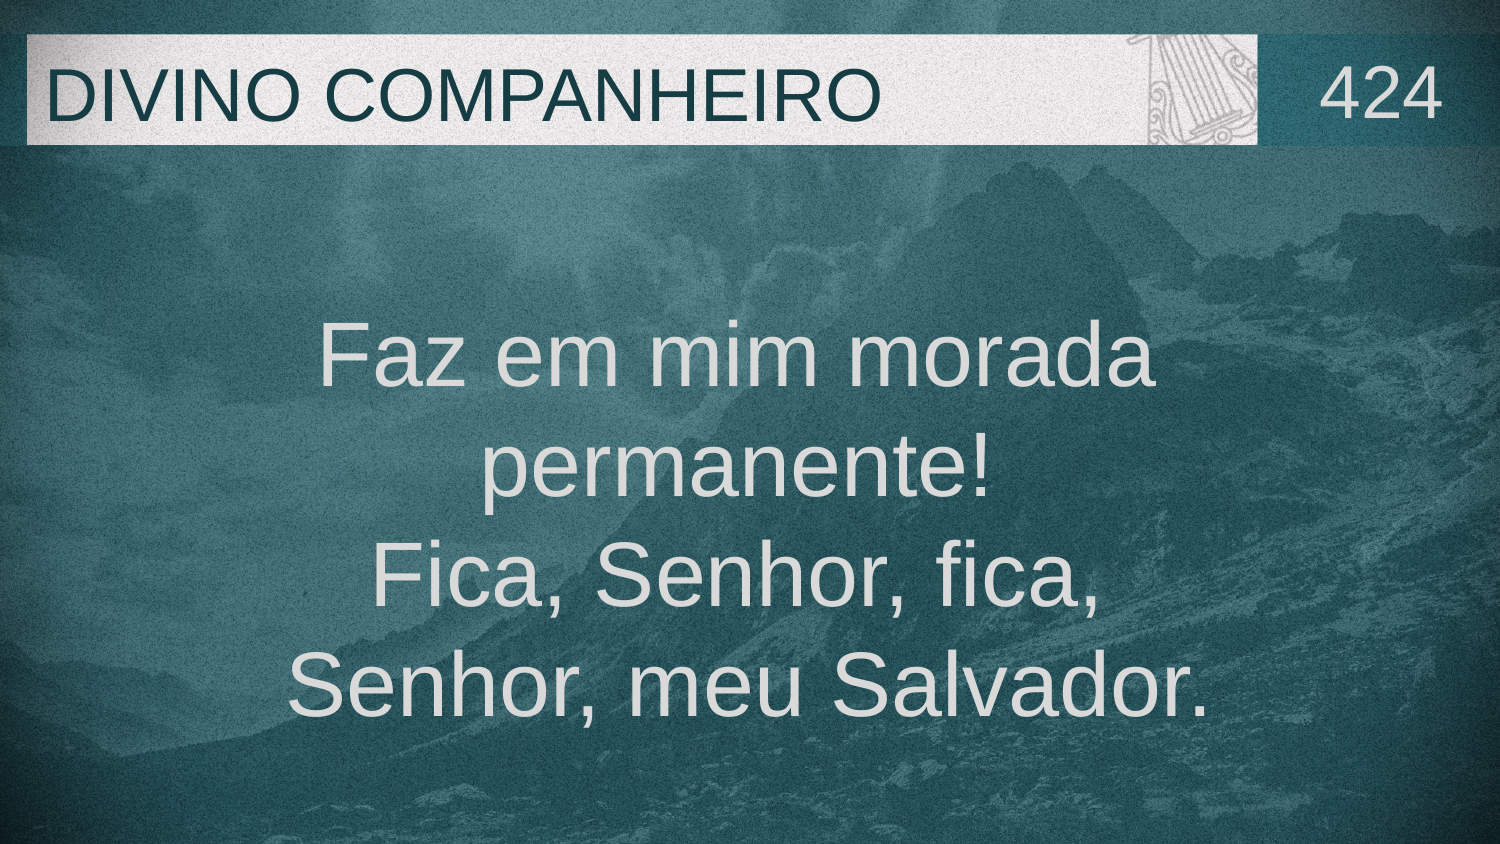

# DIVINO COMPANHEIRO
424
Faz em mim morada
permanente!
Fica, Senhor, fica,
Senhor, meu Salvador.